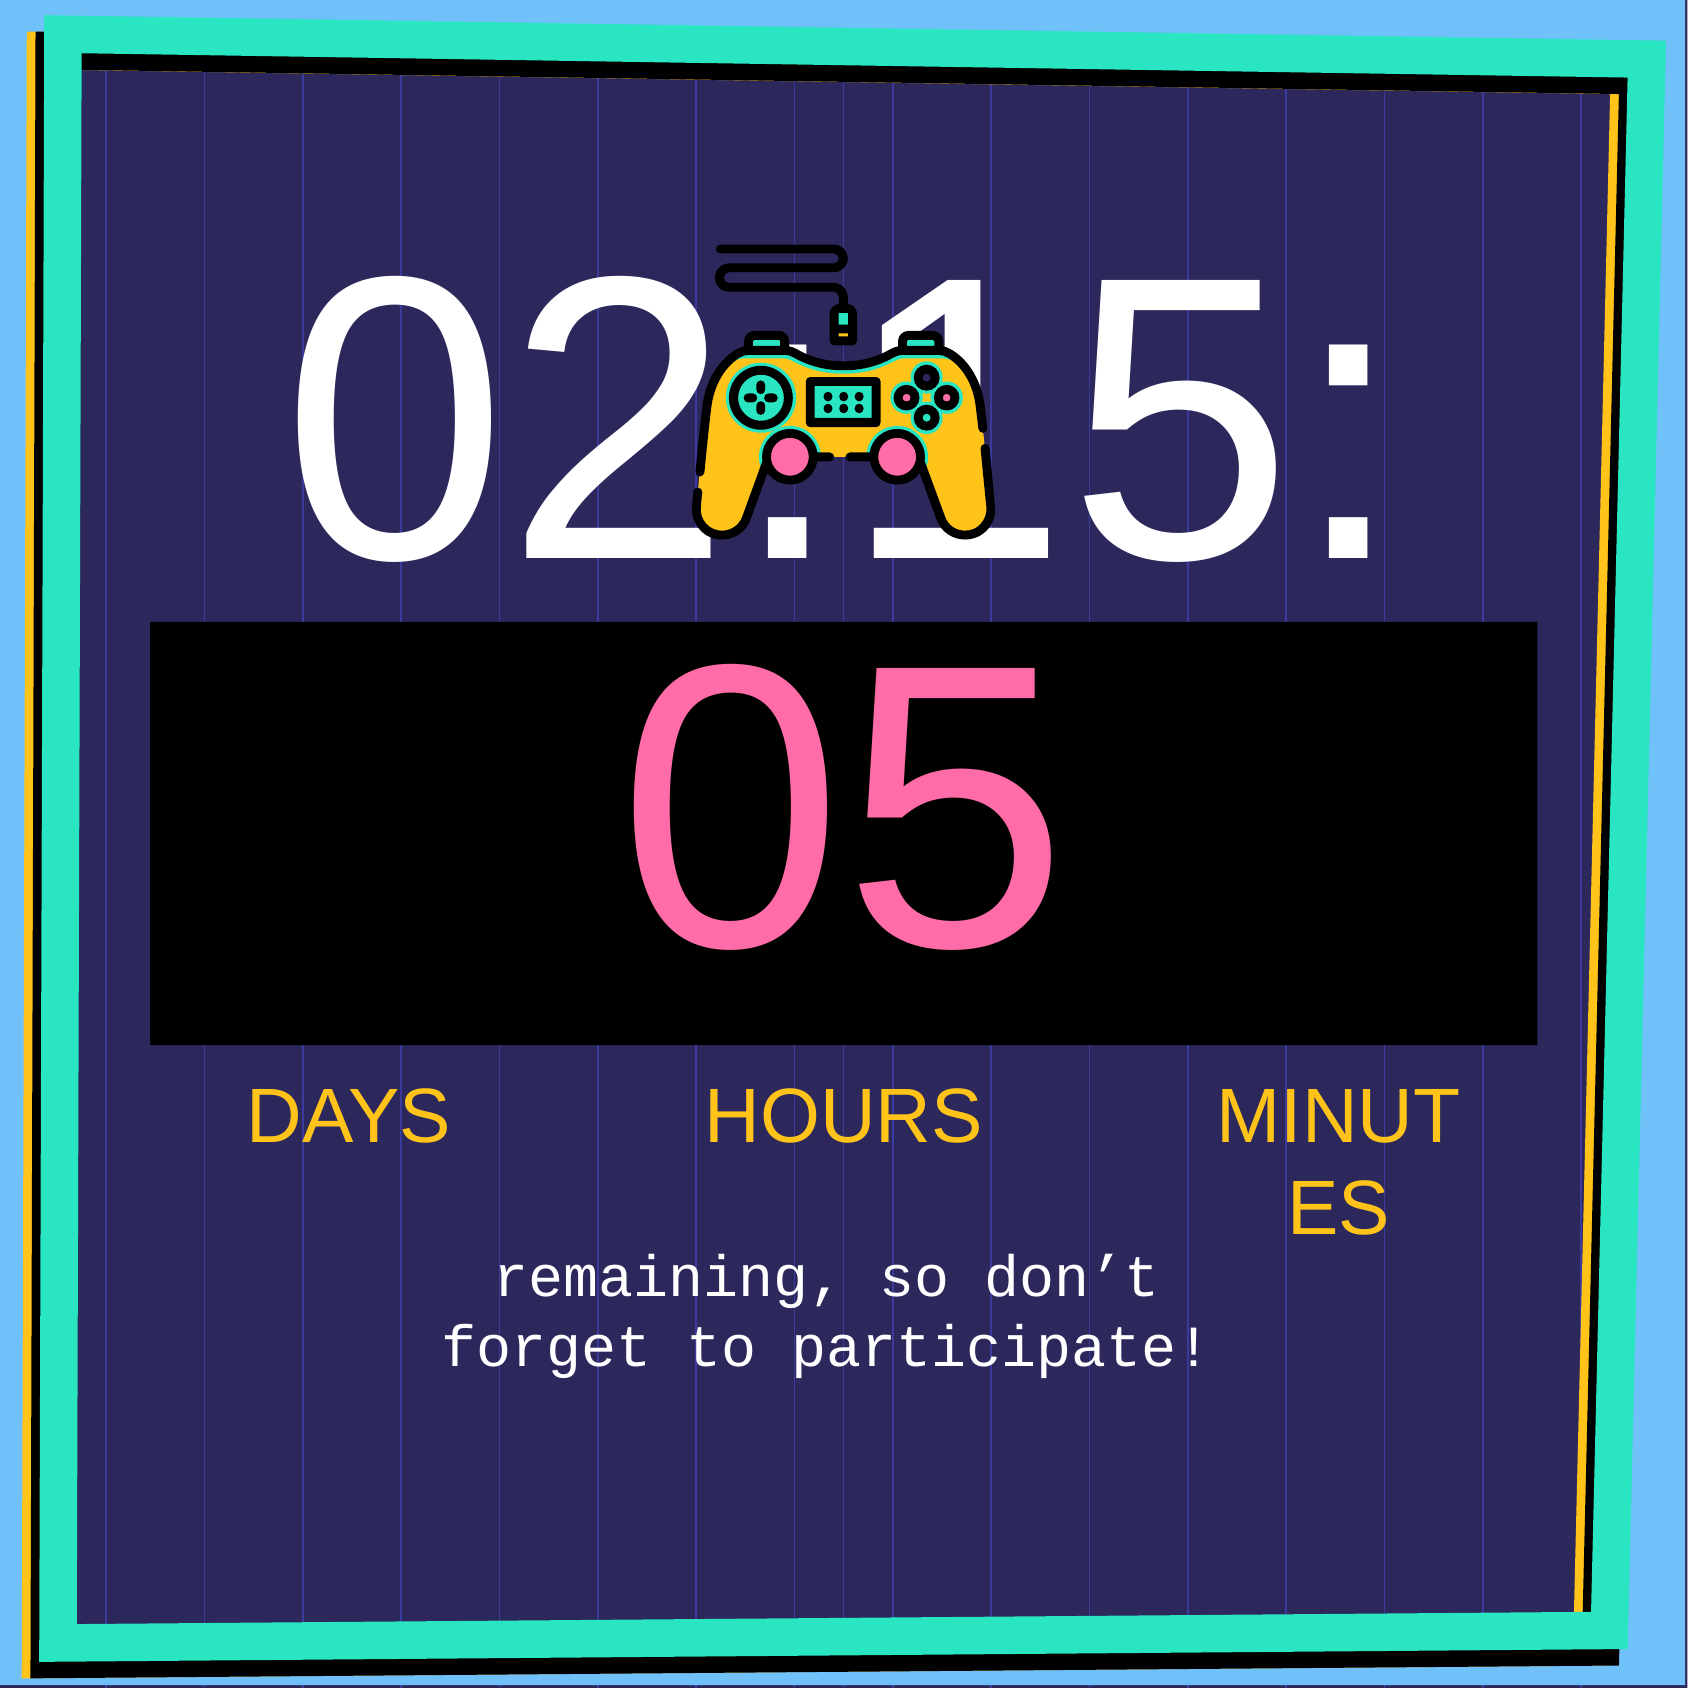

# 02:15:05
DAYS
HOURS
MINUTES
remaining, so don’t forget to participate!